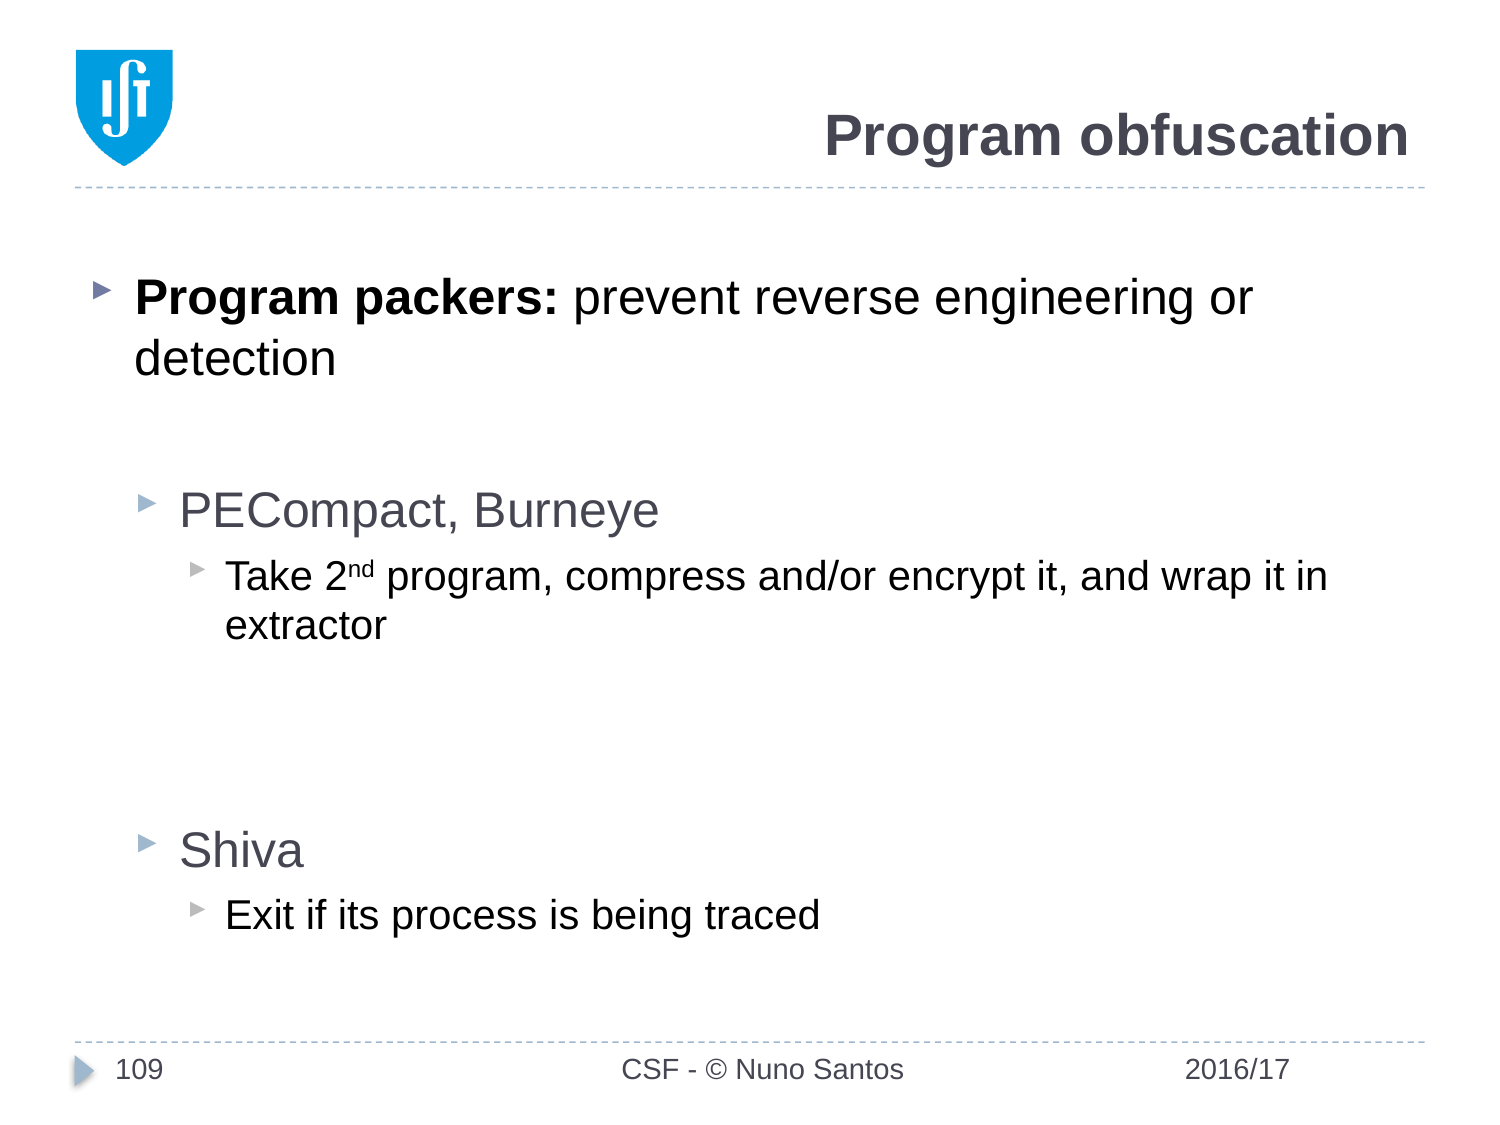

# Program obfuscation

Program packers: prevent reverse engineering or detection

PECompact, Burneye
Take 2nd program, compress and/or encrypt it, and wrap it in extractor

Shiva
Exit if its process is being traced

109
CSF - © Nuno Santos
2016/17